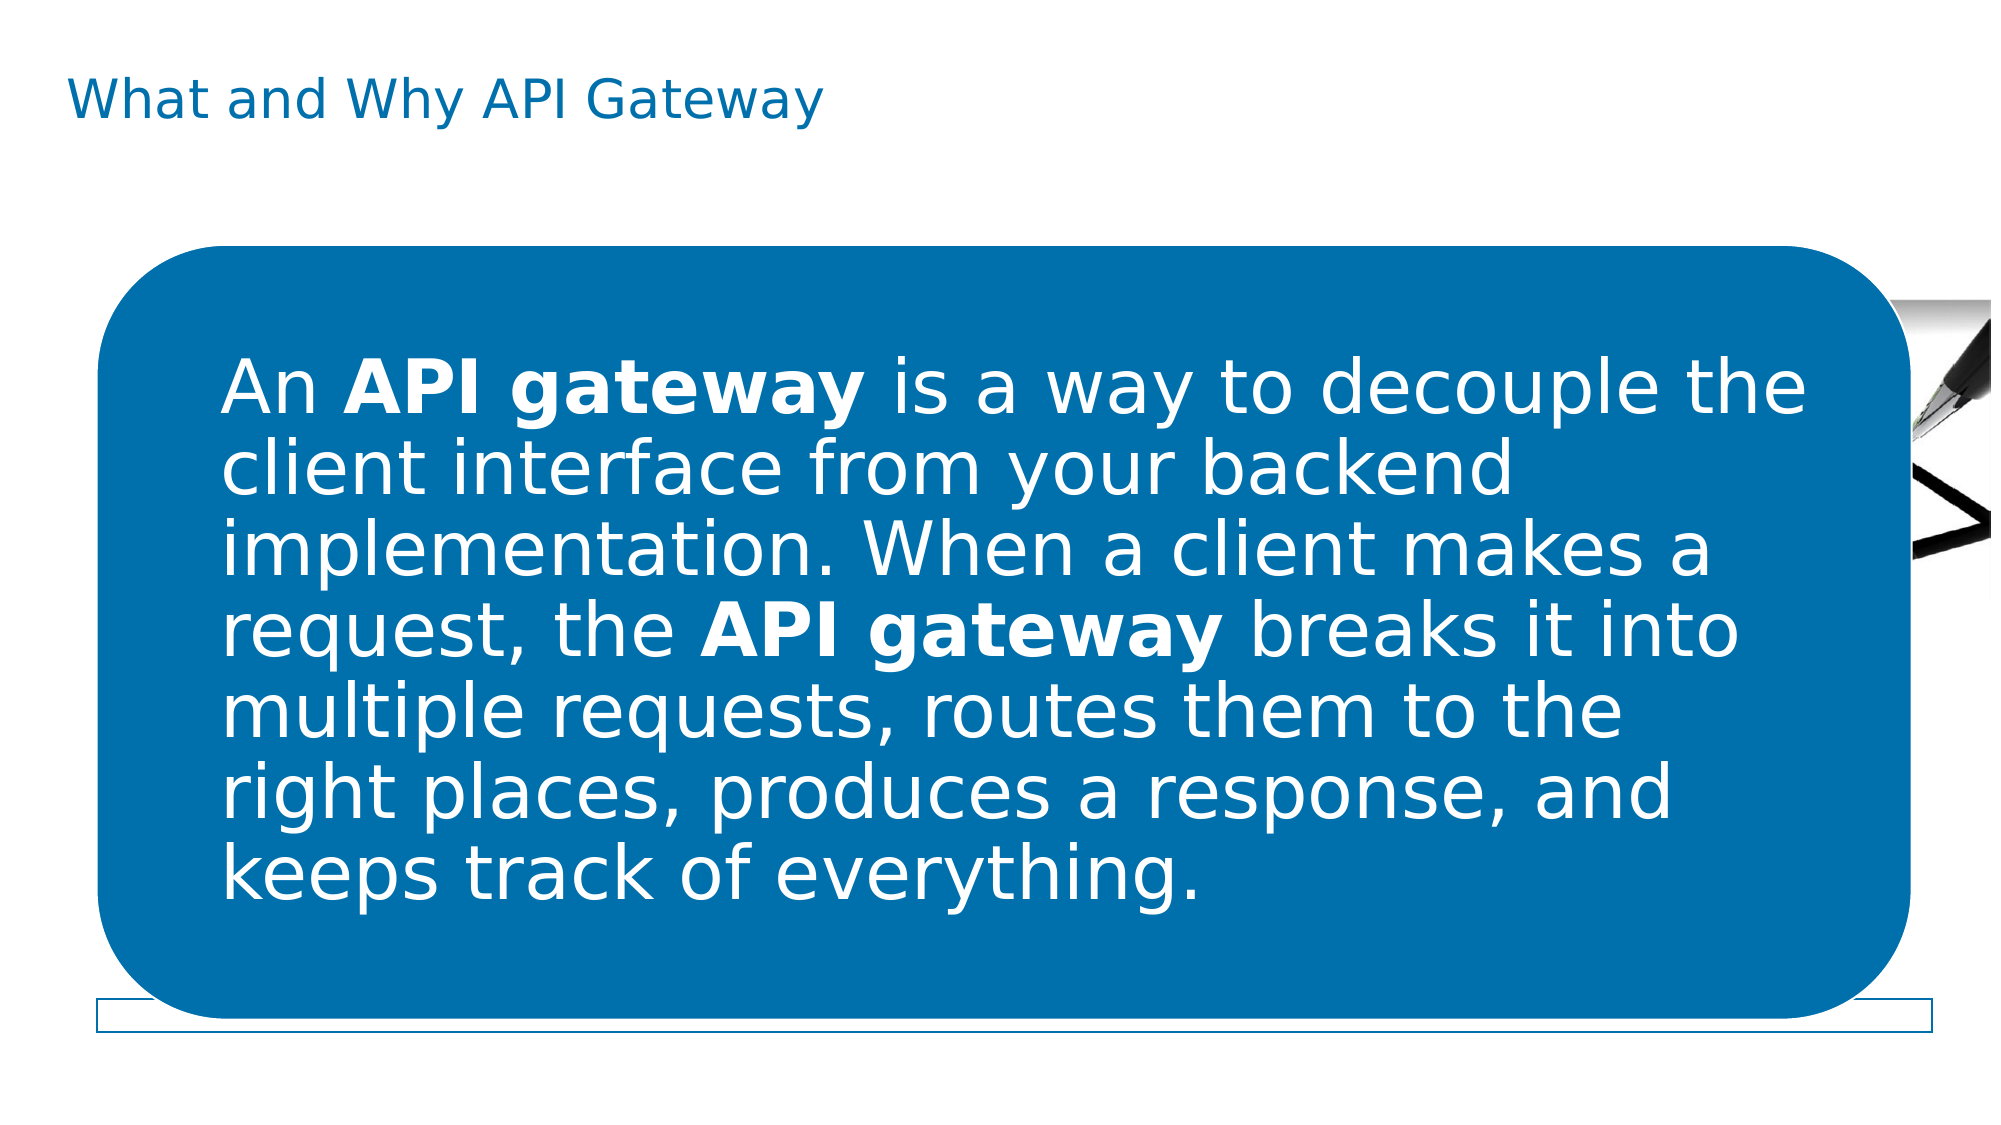

# What and Why API Gateway
An API gateway is a way to decouple the client interface from your backend implementation. When a client makes a request, the API gateway breaks it into multiple requests, routes them to the right places, produces a response, and keeps track of everything.